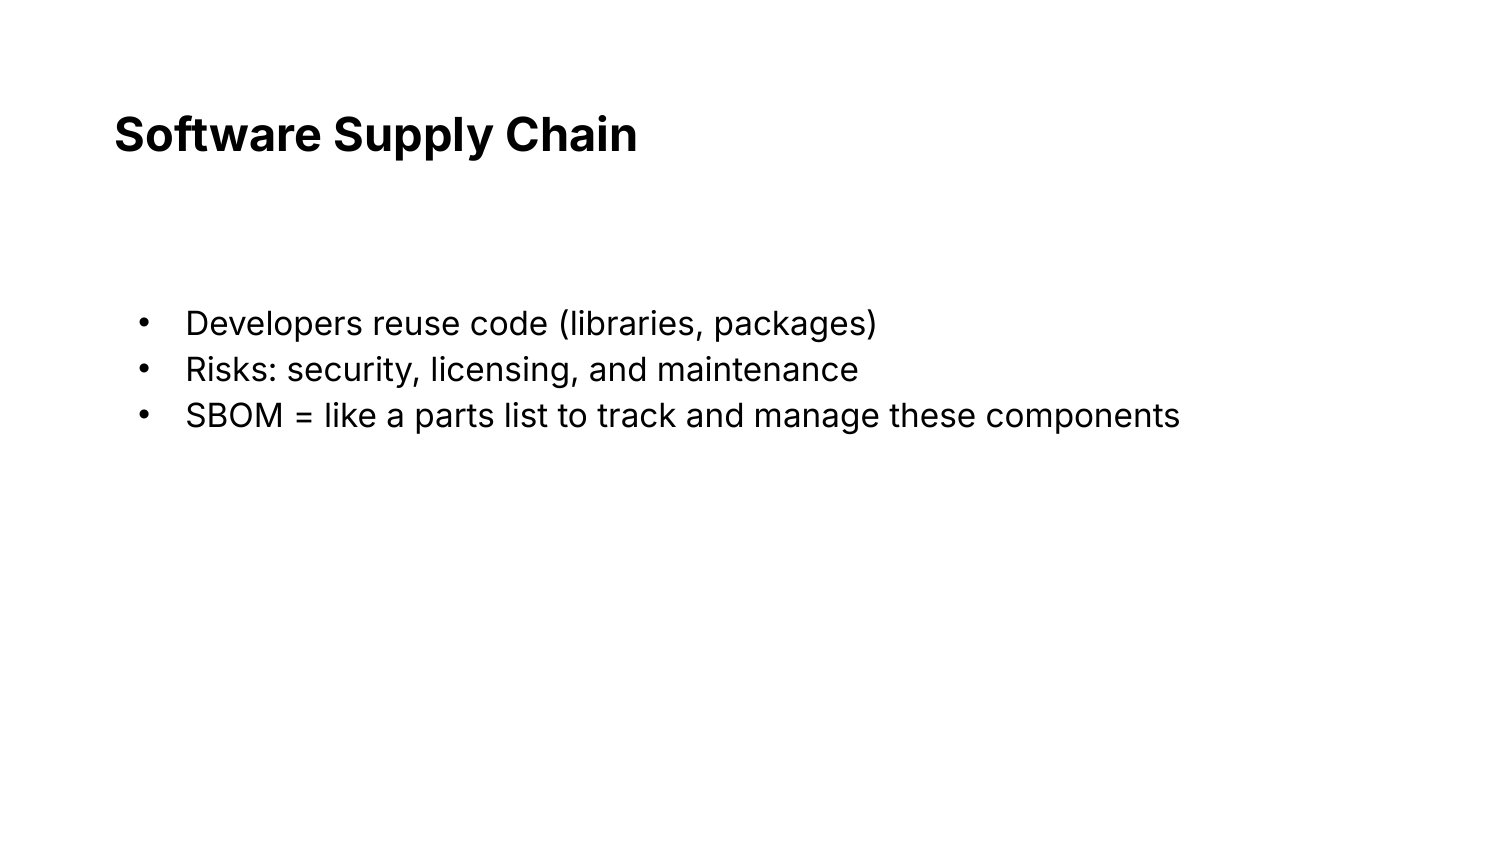

Software Supply Chain
Developers reuse code (libraries, packages)
Risks: security, licensing, and maintenance
SBOM = like a parts list to track and manage these components